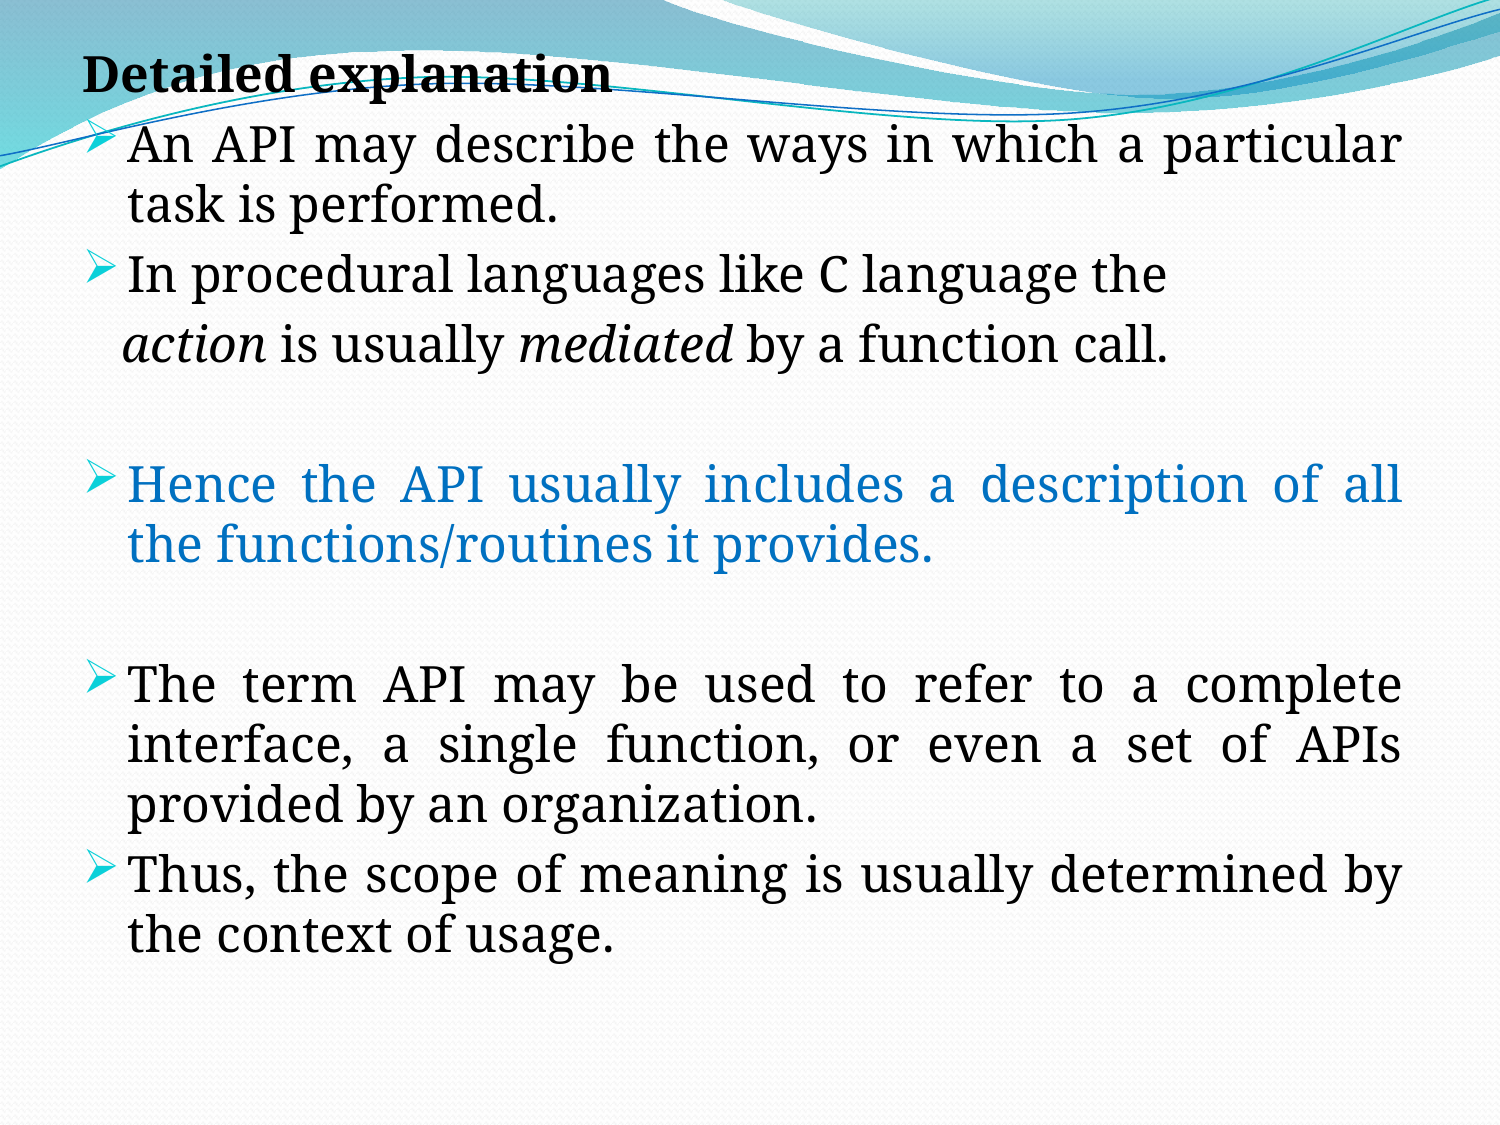

Detailed explanation
An API may describe the ways in which a particular task is performed.
In procedural languages like C language the
   action is usually mediated by a function call.

Hence the API usually includes a description of all the functions/routines it provides.

The term API may be used to refer to a complete interface, a single function, or even a set of APIs provided by an organization.
Thus, the scope of meaning is usually determined by the context of usage.

#